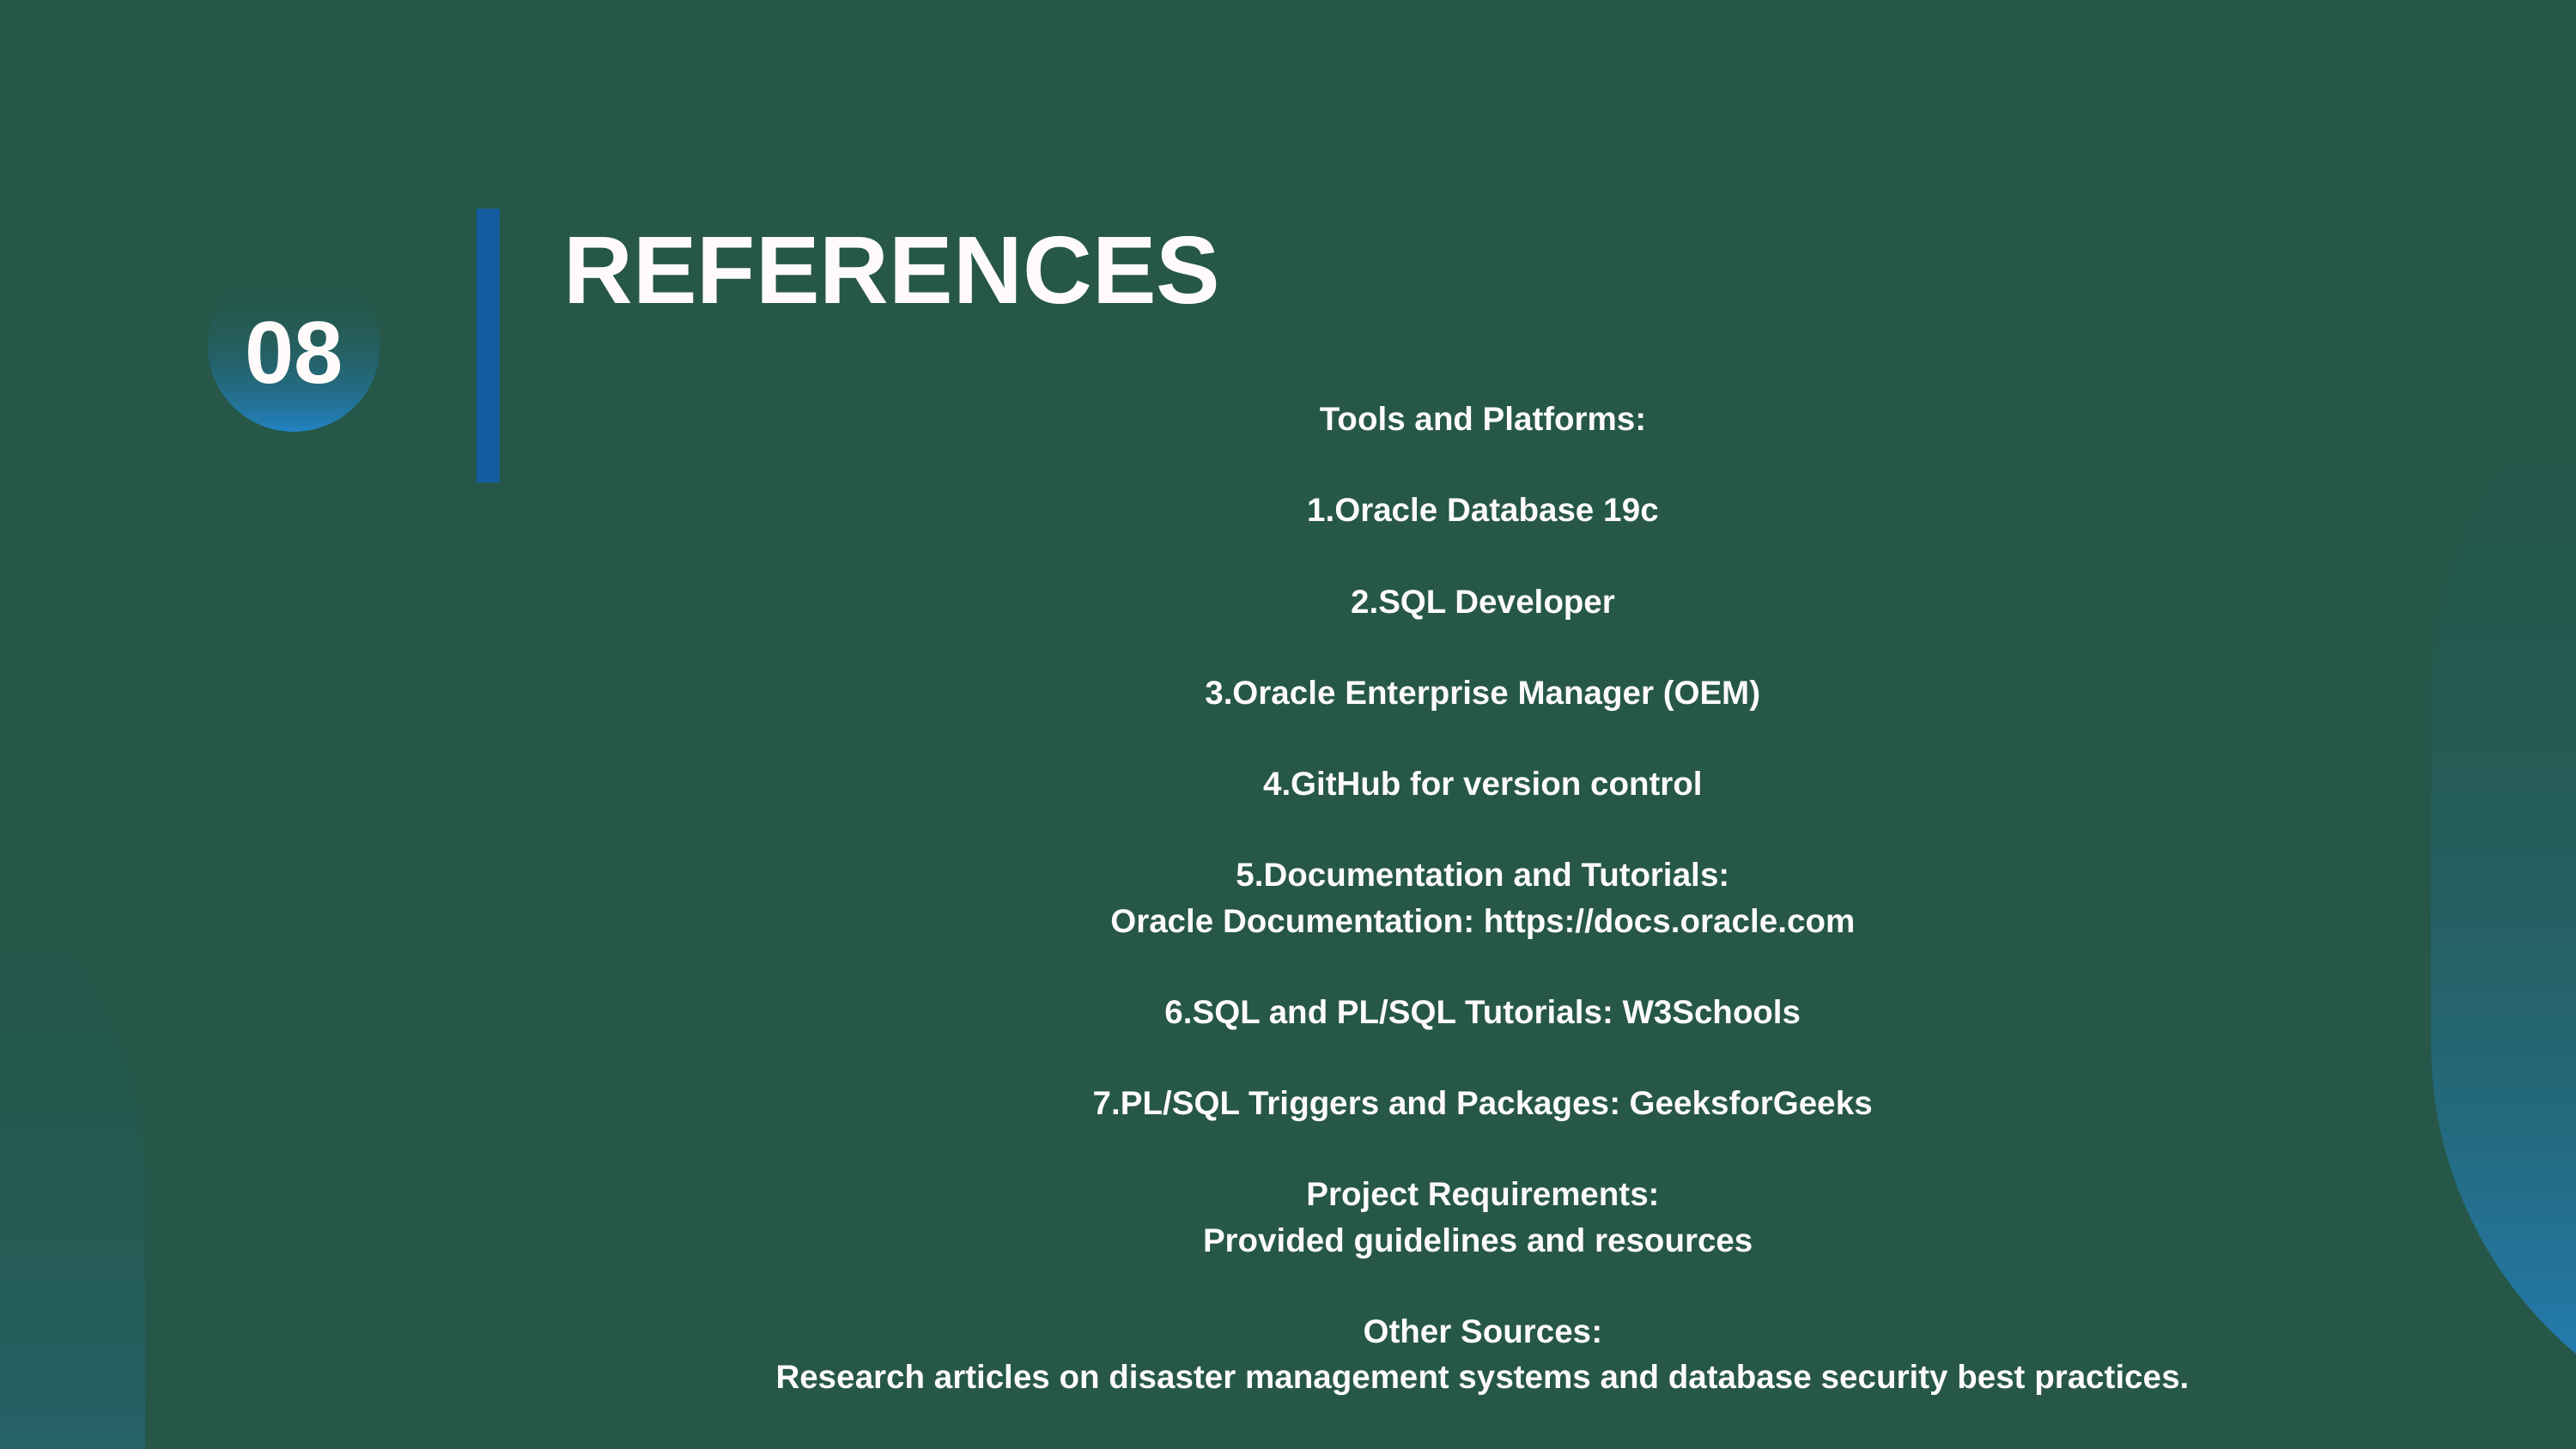

REFERENCES

08

Tools and Platforms:

1.Oracle Database 19c

2.SQL Developer

3.Oracle Enterprise Manager (OEM)

4.GitHub for version control

5.Documentation and Tutorials:
Oracle Documentation: https://docs.oracle.com

6.SQL and PL/SQL Tutorials: W3Schools

7.PL/SQL Triggers and Packages: GeeksforGeeks

Project Requirements:
Provided guidelines and resources

Other Sources:
Research articles on disaster management systems and database security best practices.